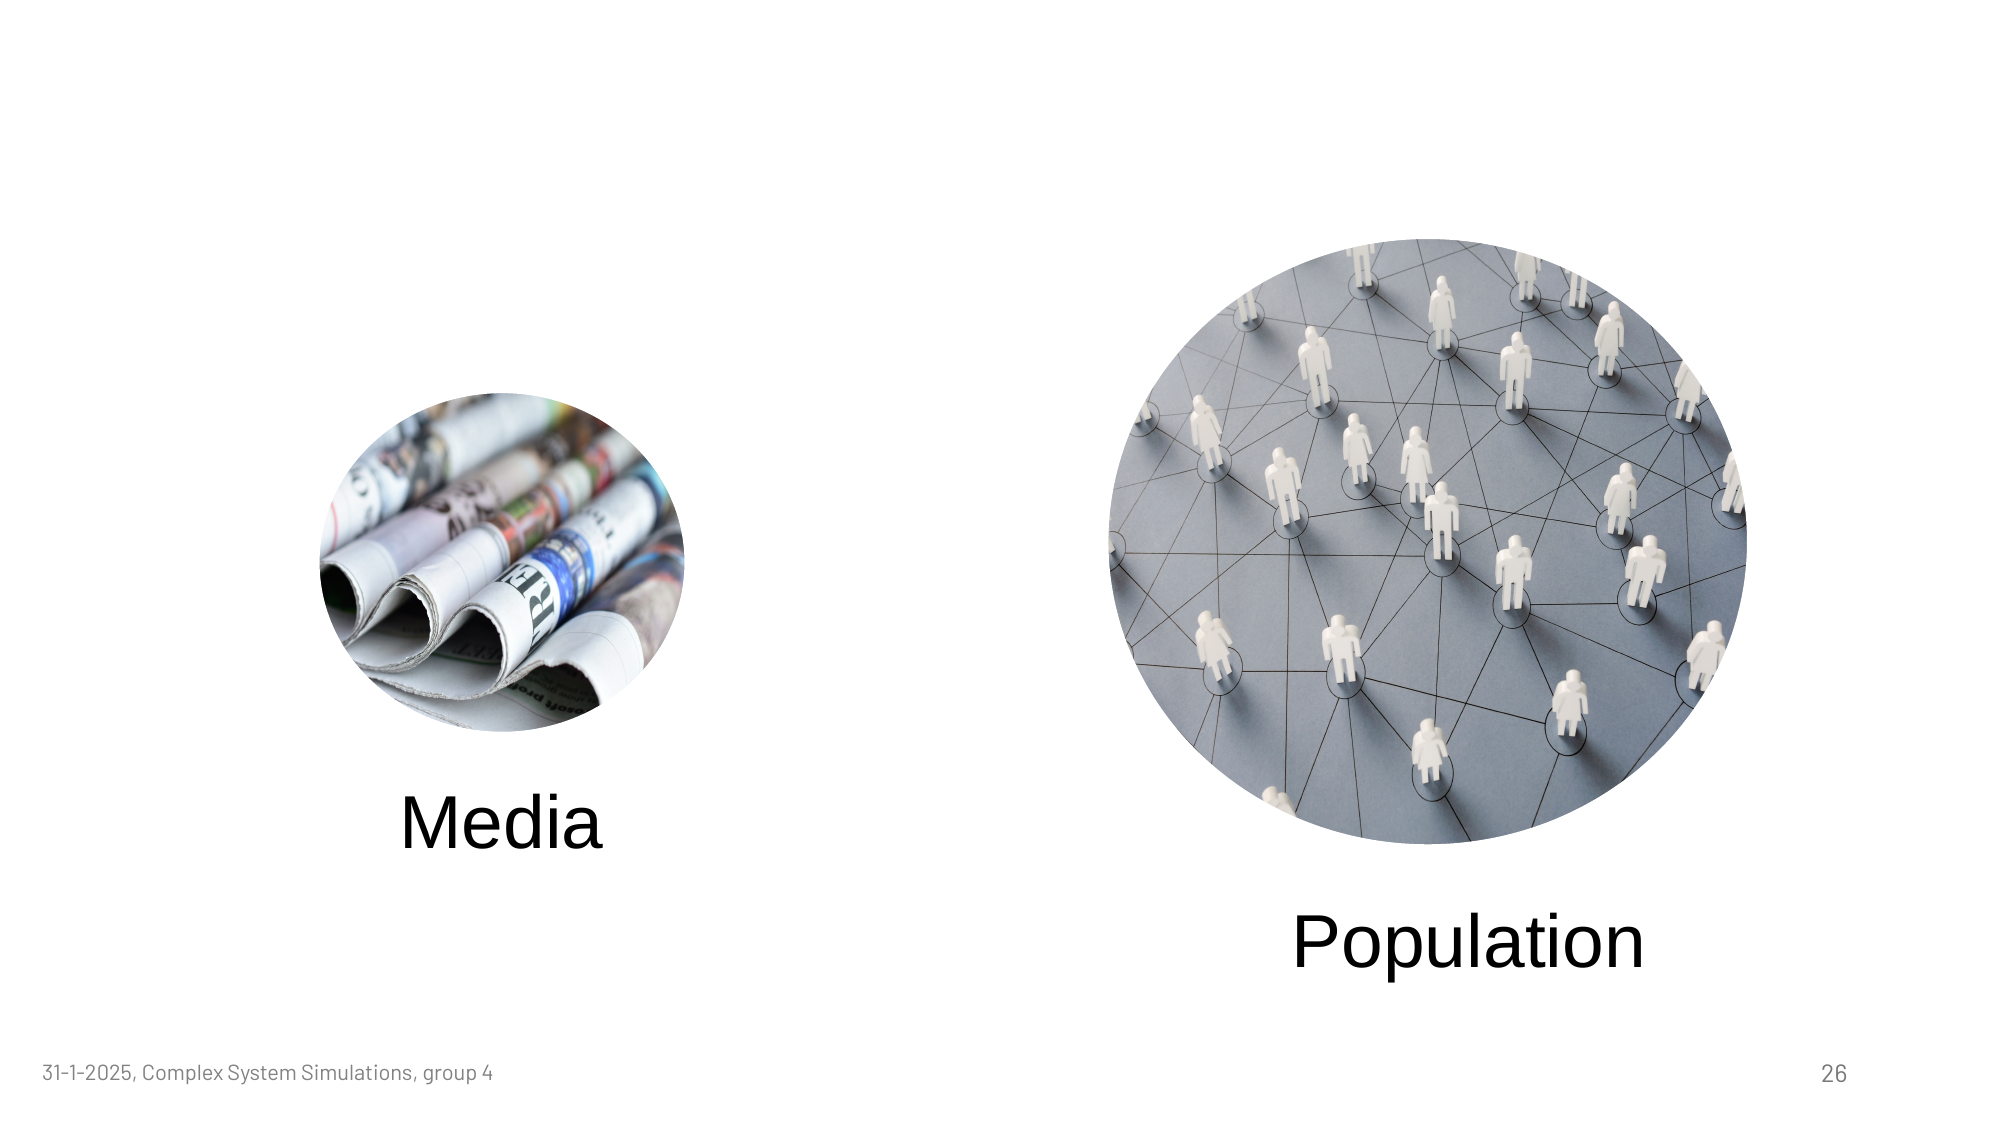

Media
Population
26
31-1-2025, Complex System Simulations, group 4

R
L